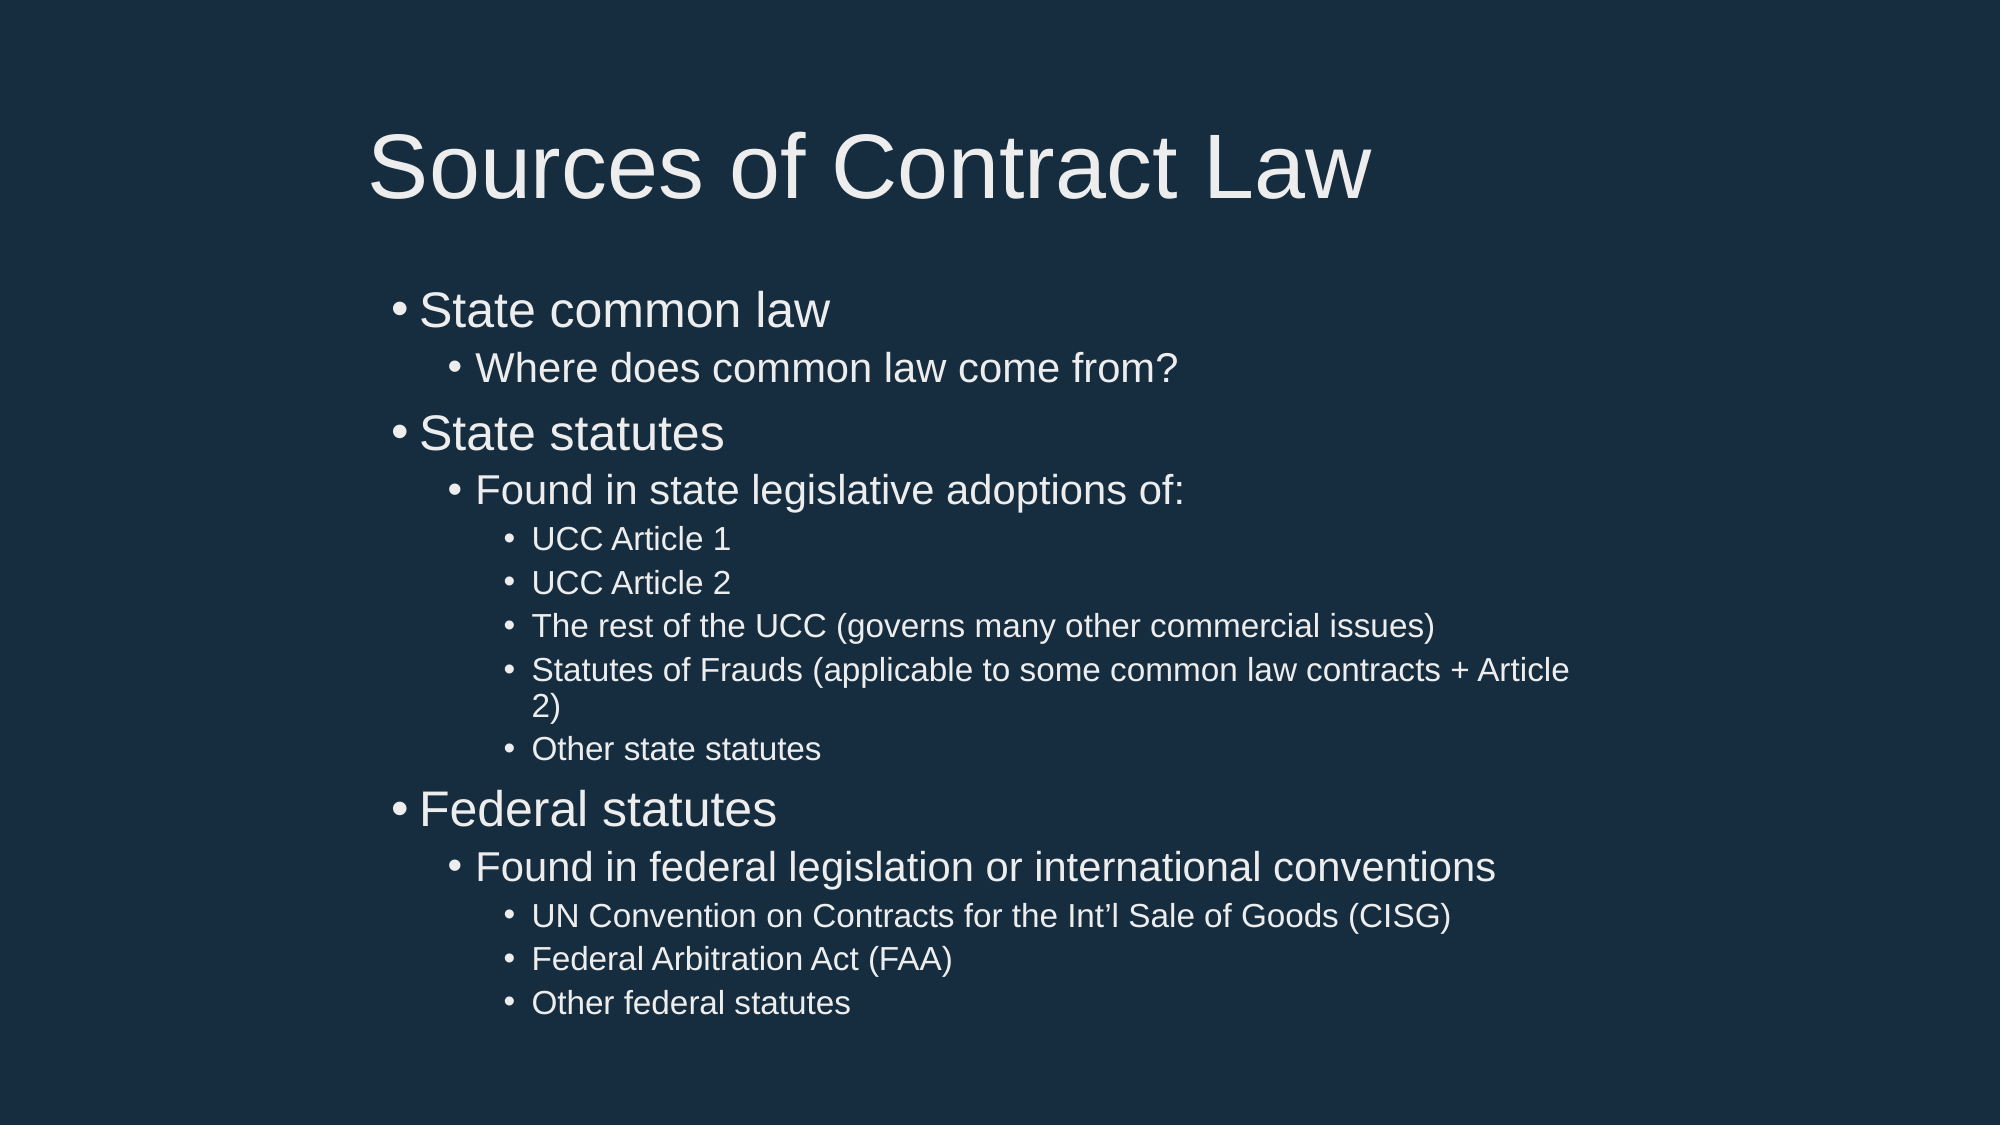

Sources of Contract Law
State common law
Where does common law come from?
State statutes
Found in state legislative adoptions of:
UCC Article 1
UCC Article 2
The rest of the UCC (governs many other commercial issues)
Statutes of Frauds (applicable to some common law contracts + Article 2)
Other state statutes
Federal statutes
Found in federal legislation or international conventions
UN Convention on Contracts for the Int’l Sale of Goods (CISG)
Federal Arbitration Act (FAA)
Other federal statutes